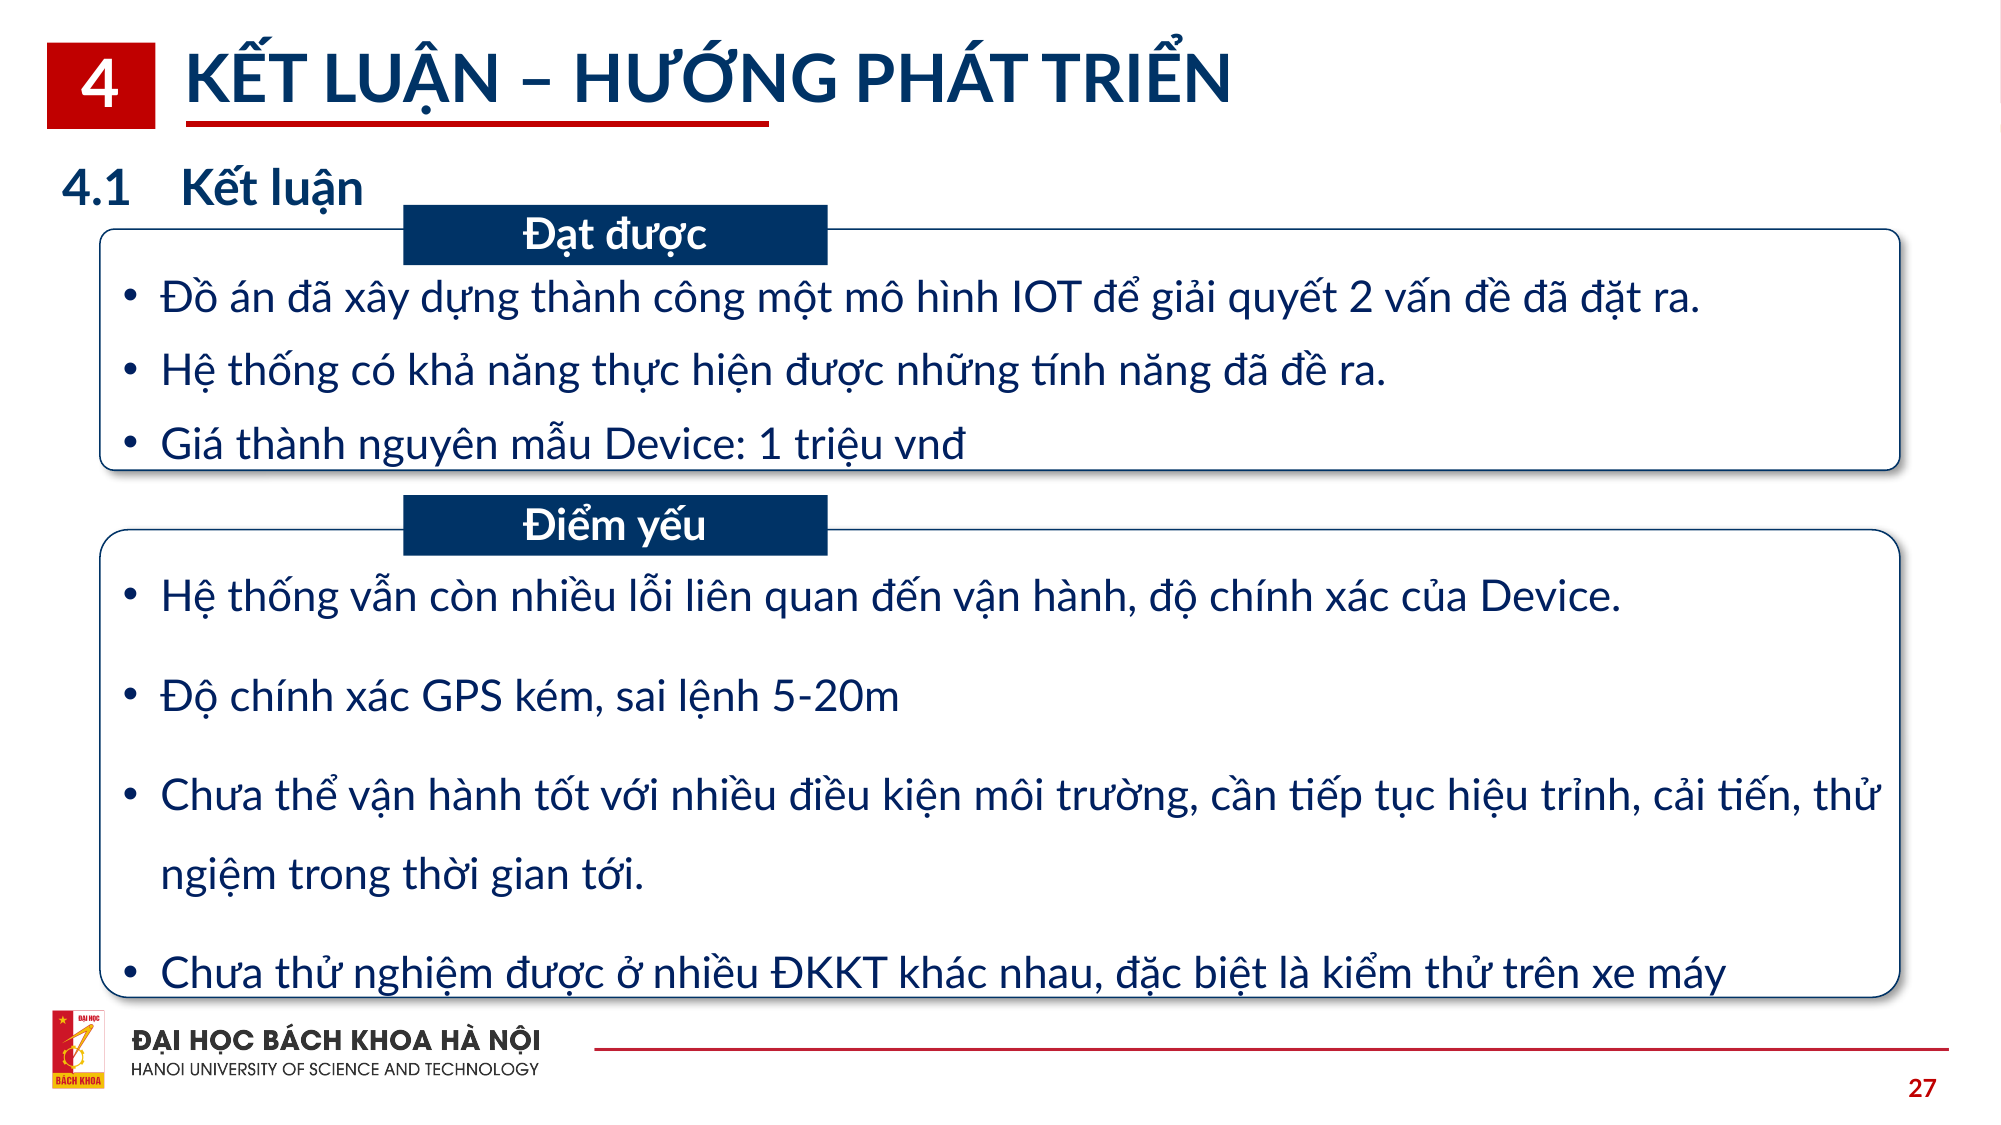

# 1. TỔNG QUAN ĐỀ TÀI
KẾT LUẬN – HƯỚNG PHÁT TRIỂN
4
4.1    Kết luận
Đạt được

Đồ án đã xây dựng thành công một mô hình IOT để giải quyết 2 vấn đề đã đặt ra.
Hệ thống có khả năng thực hiện được những tính năng đã đề ra.
Giá thành nguyên mẫu Device: 1 triệu vnđ
Điểm yếu

Hệ thống vẫn còn nhiều lỗi liên quan đến vận hành, độ chính xác của Device.
Độ chính xác GPS kém, sai lệnh 5-20m
Chưa thể vận hành tốt với nhiều điều kiện môi trường, cần tiếp tục hiệu trỉnh, cải tiến, thử ngiệm trong thời gian tới.
Chưa thử nghiệm được ở nhiều ĐKKT khác nhau, đặc biệt là kiểm thử trên xe máy
27